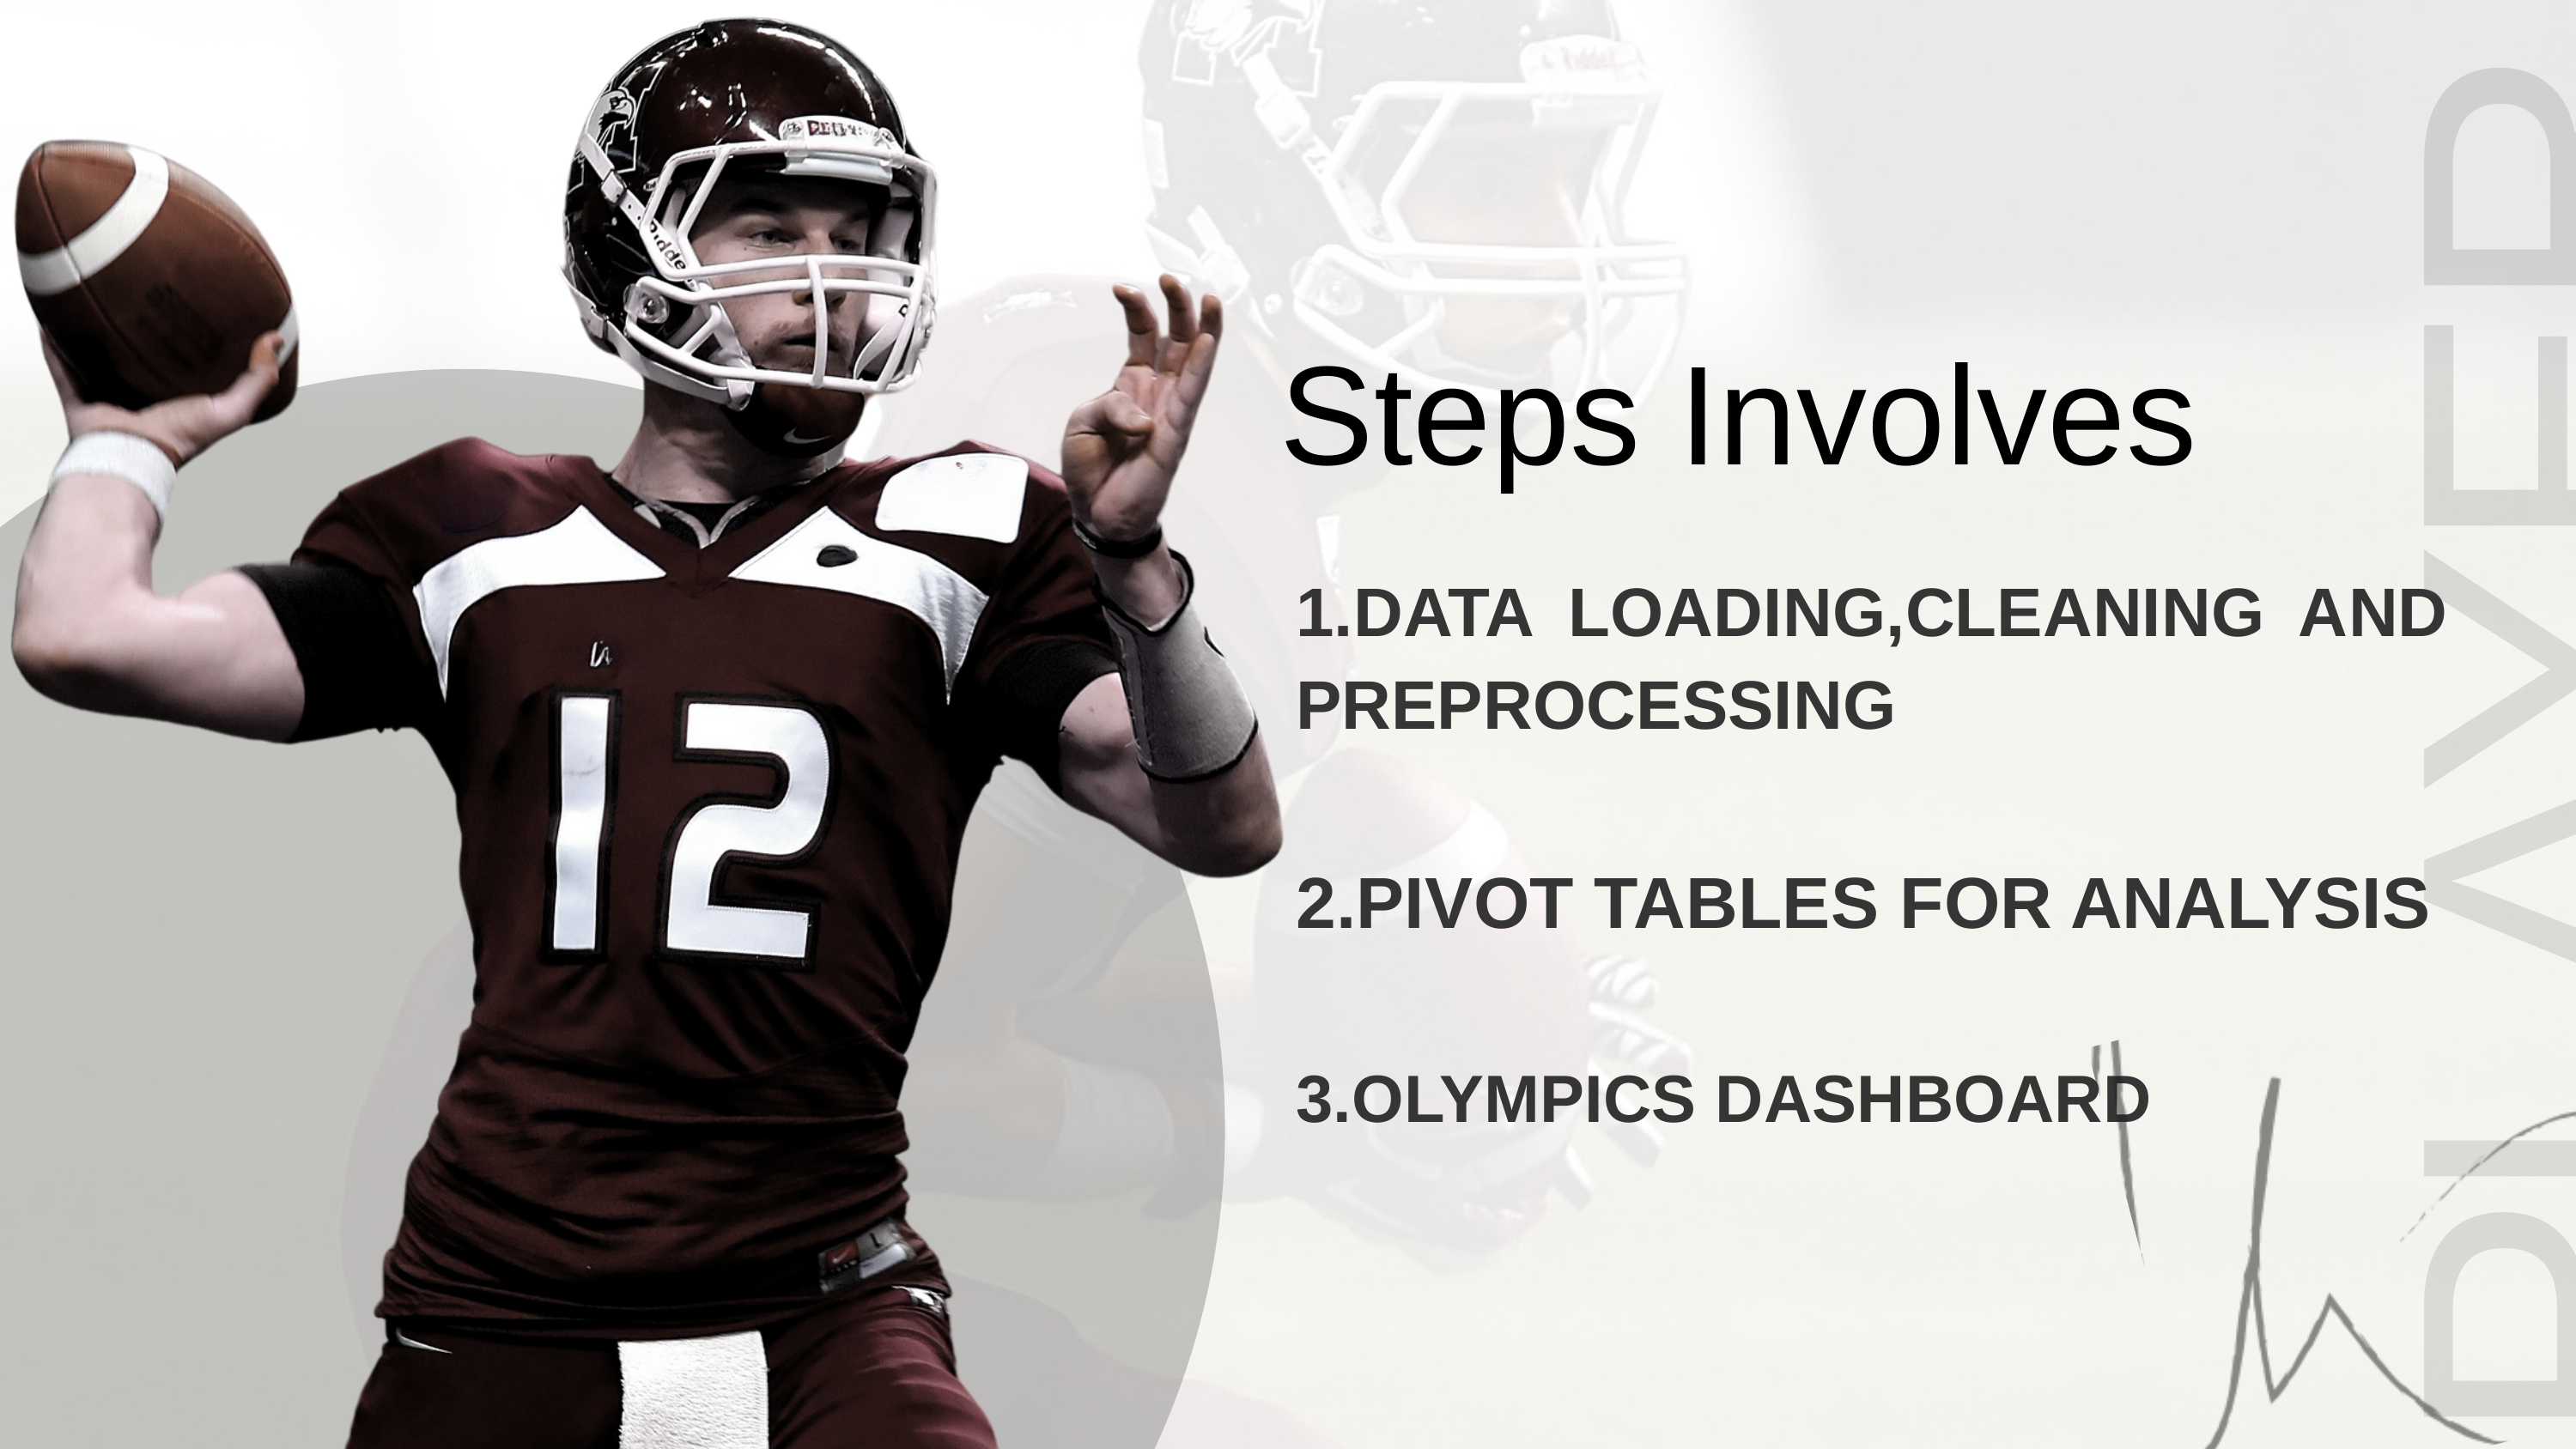

Steps Involves
PLAYER

1.DATA LOADING,CLEANING AND PREPROCESSING

2.PIVOT TABLES FOR ANALYSIS

3.OLYMPICS DASHBOARD